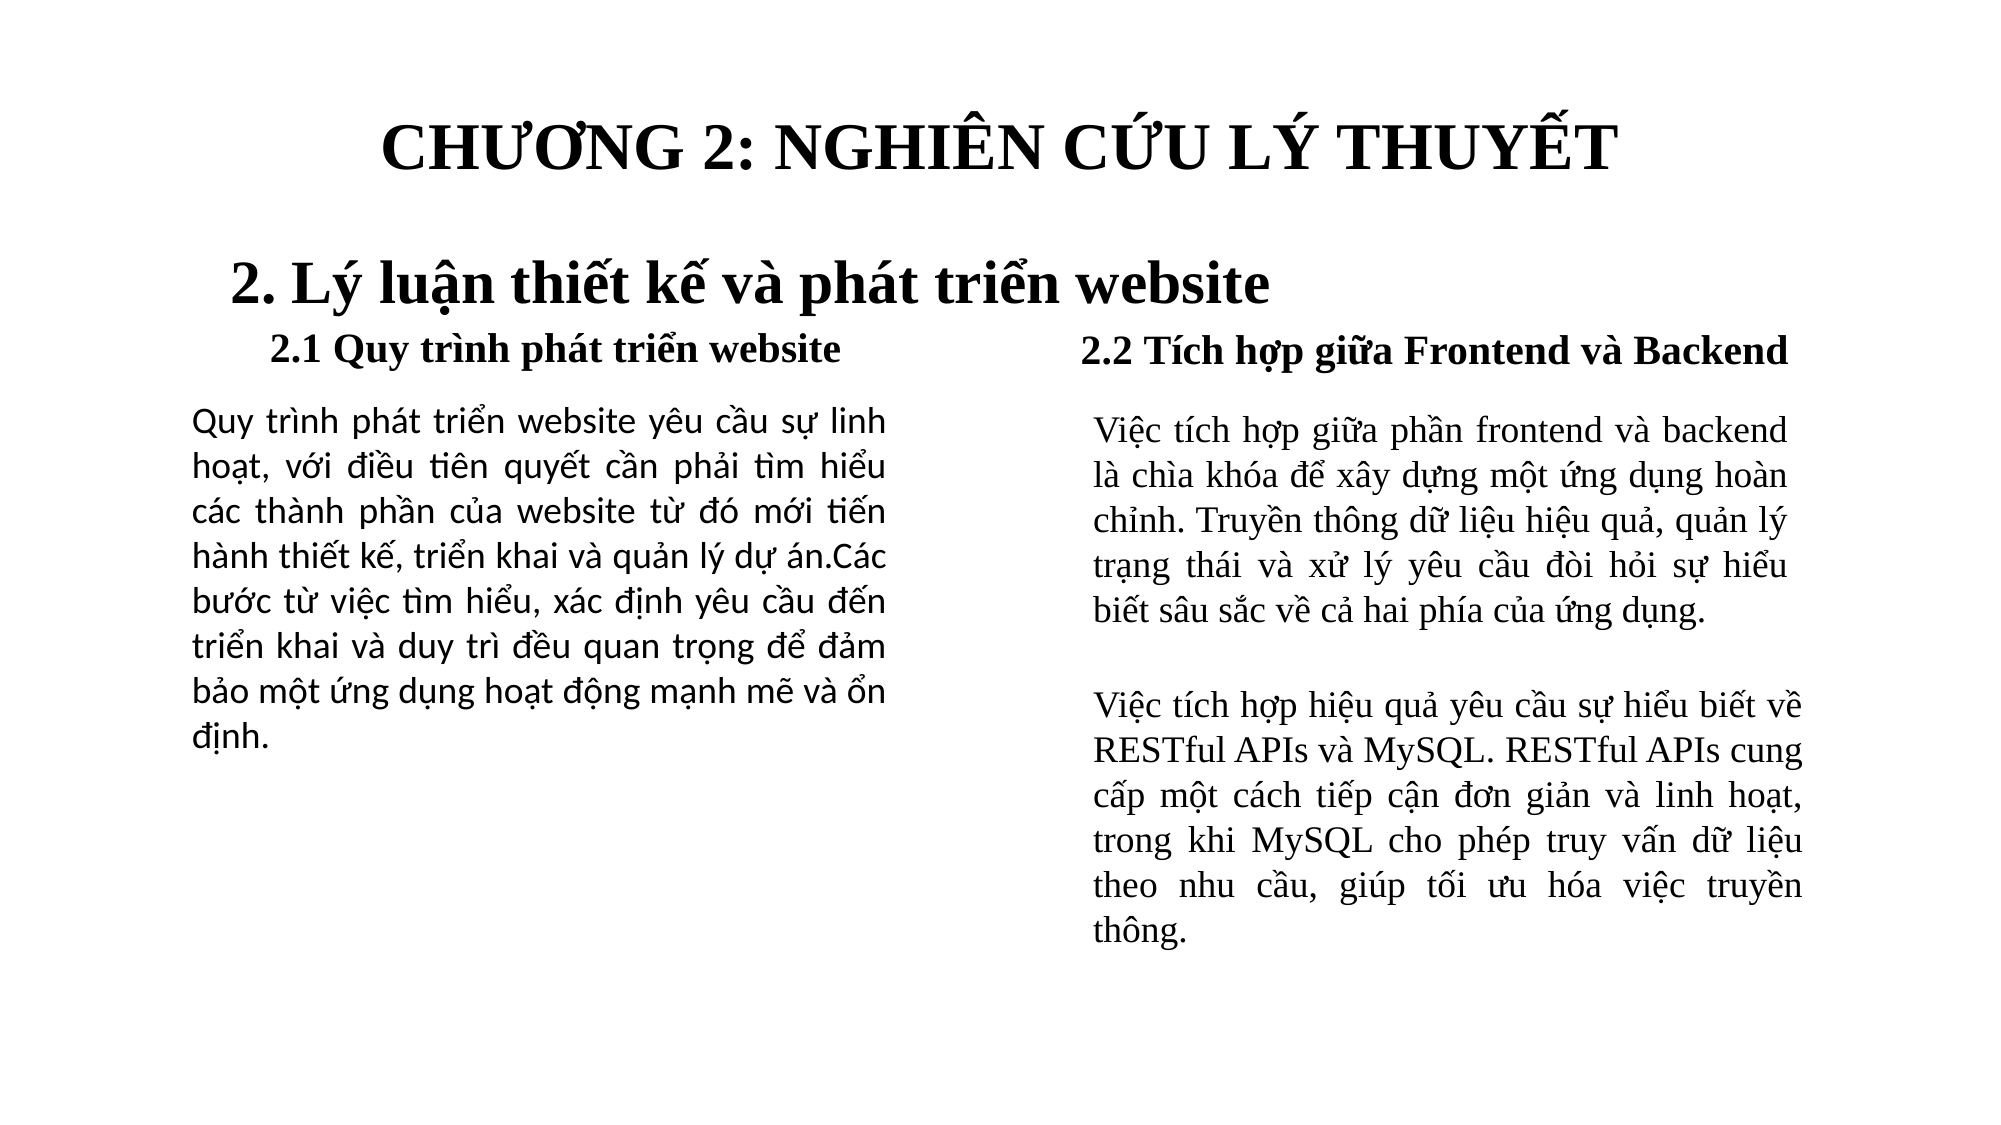

# CHƯƠNG 2: NGHIÊN CỨU LÝ THUYẾT
2. Lý luận thiết kế và phát triển website

2.1 Quy trình phát triển website

2.2 Tích hợp giữa Frontend và Backend

Quy trình phát triển website yêu cầu sự linh hoạt, với điều tiên quyết cần phải tìm hiểu các thành phần của website từ đó mới tiến hành thiết kế, triển khai và quản lý dự án.Các bước từ việc tìm hiểu, xác định yêu cầu đến triển khai và duy trì đều quan trọng để đảm bảo một ứng dụng hoạt động mạnh mẽ và ổn định.
Việc tích hợp giữa phần frontend và backend là chìa khóa để xây dựng một ứng dụng hoàn chỉnh. Truyền thông dữ liệu hiệu quả, quản lý trạng thái và xử lý yêu cầu đòi hỏi sự hiểu biết sâu sắc về cả hai phía của ứng dụng.
Việc tích hợp hiệu quả yêu cầu sự hiểu biết về RESTful APIs và MySQL. RESTful APIs cung cấp một cách tiếp cận đơn giản và linh hoạt, trong khi MySQL cho phép truy vấn dữ liệu theo nhu cầu, giúp tối ưu hóa việc truyền thông.